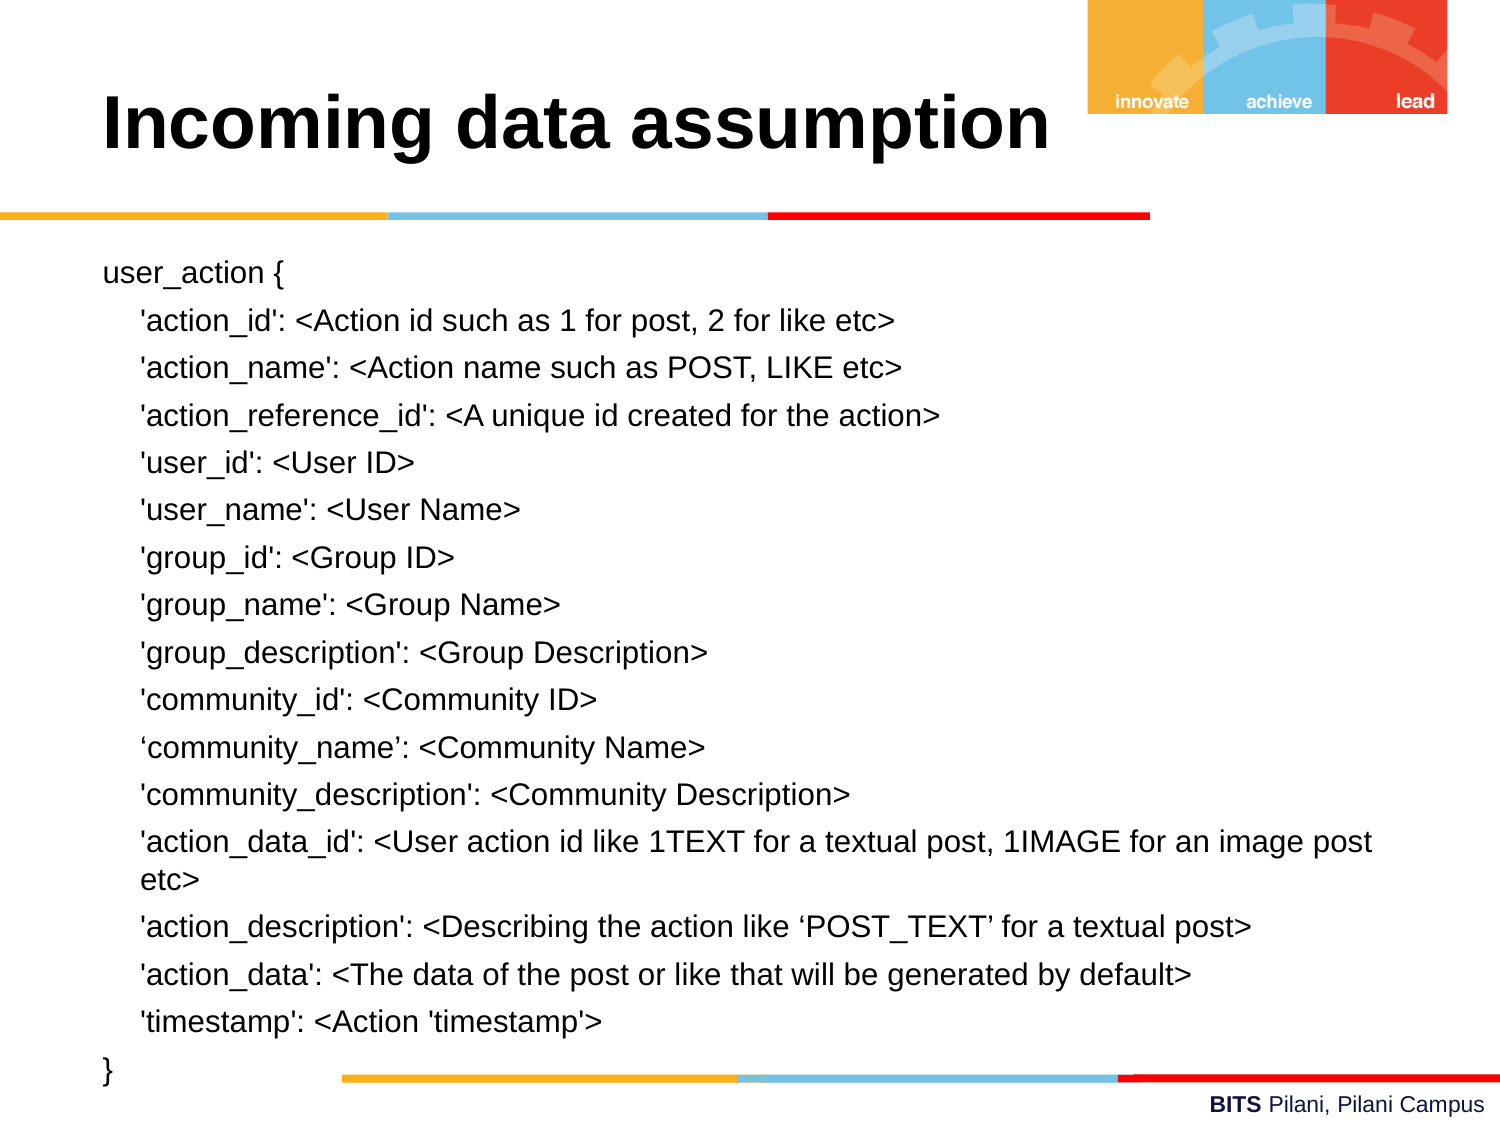

Incoming data assumption
user_action {
	'action_id': <Action id such as 1 for post, 2 for like etc>
	'action_name': <Action name such as POST, LIKE etc>
	'action_reference_id': <A unique id created for the action>
	'user_id': <User ID>
	'user_name': <User Name>
	'group_id': <Group ID>
	'group_name': <Group Name>
	'group_description': <Group Description>
	'community_id': <Community ID>
	‘community_name’: <Community Name>
	'community_description': <Community Description>
	'action_data_id': <User action id like 1TEXT for a textual post, 1IMAGE for an image post etc>
	'action_description': <Describing the action like ‘POST_TEXT’ for a textual post>
	'action_data': <The data of the post or like that will be generated by default>
	'timestamp': <Action 'timestamp'>
}